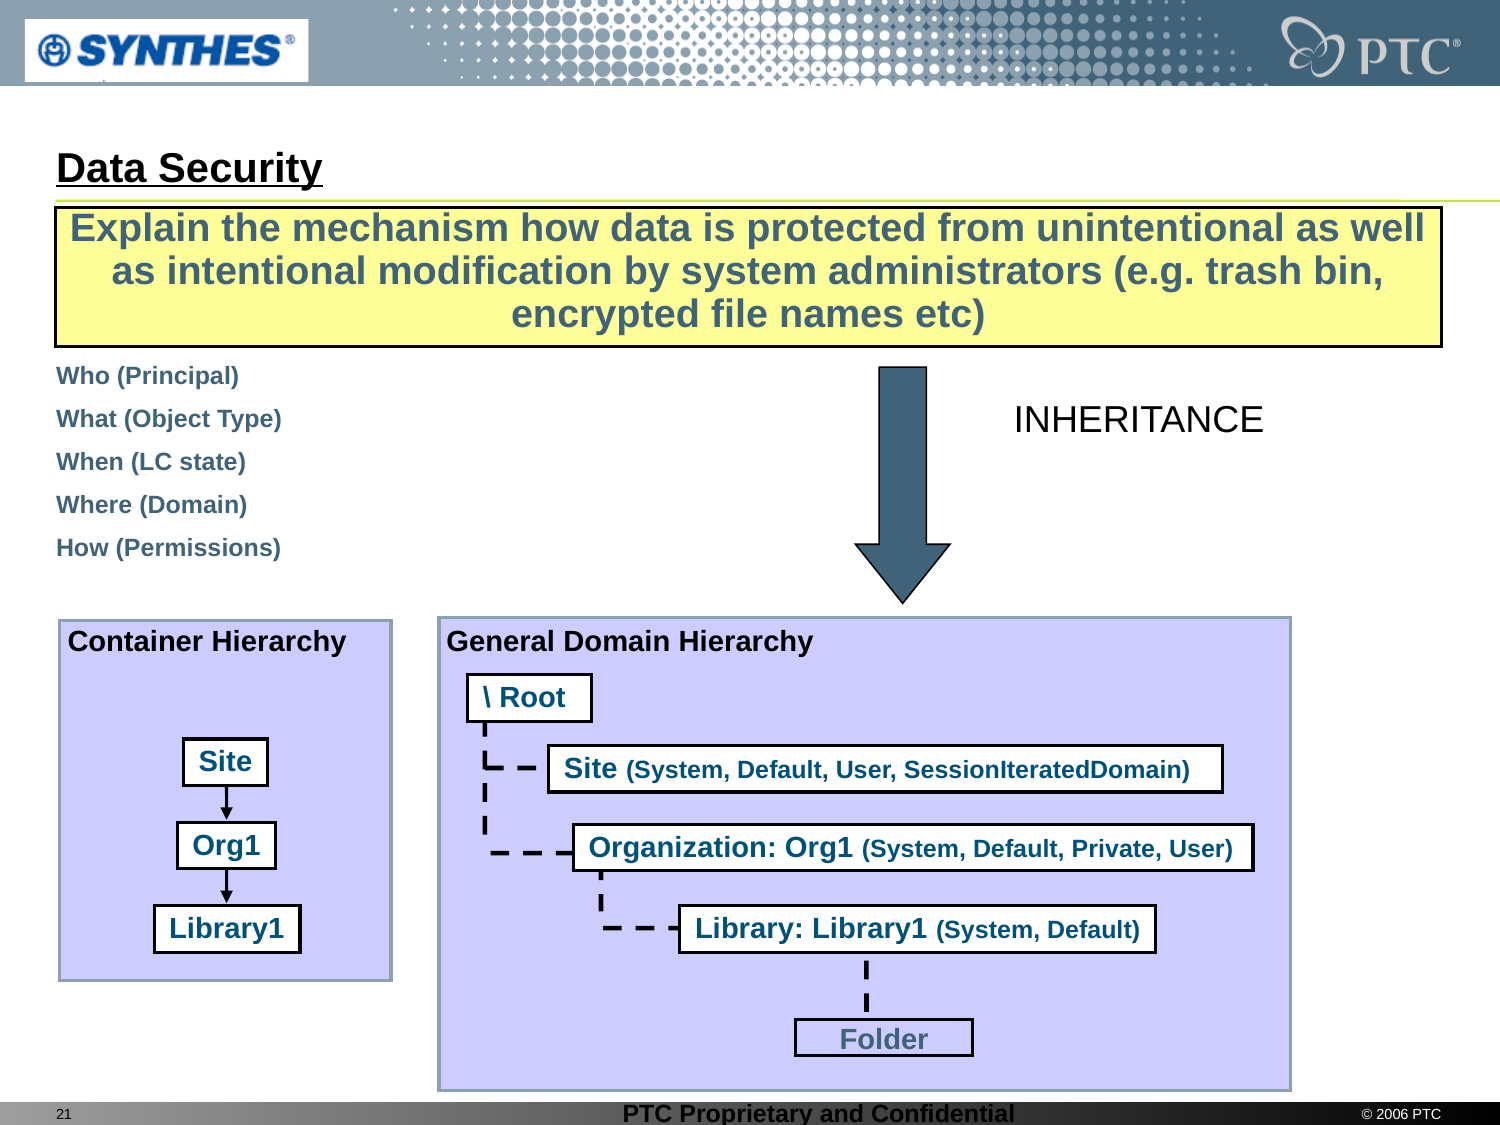

# Data Security
Explain the mechanism how data is protected from unintentional as well as intentional modification by system administrators (e.g. trash bin, encrypted file names etc)

Who (Principal)
What (Object Type)
When (LC state)
Where (Domain)
How (Permissions)

INHERITANCE

Container Hierarchy

Site

Org1

Library1
General Domain Hierarchy
\ Root

Site (System, Default, User, SessionIteratedDomain)

Organization: Org1 (System, Default, Private, User)

Library: Library1 (System, Default)

Folder
21
© 2006 PTC